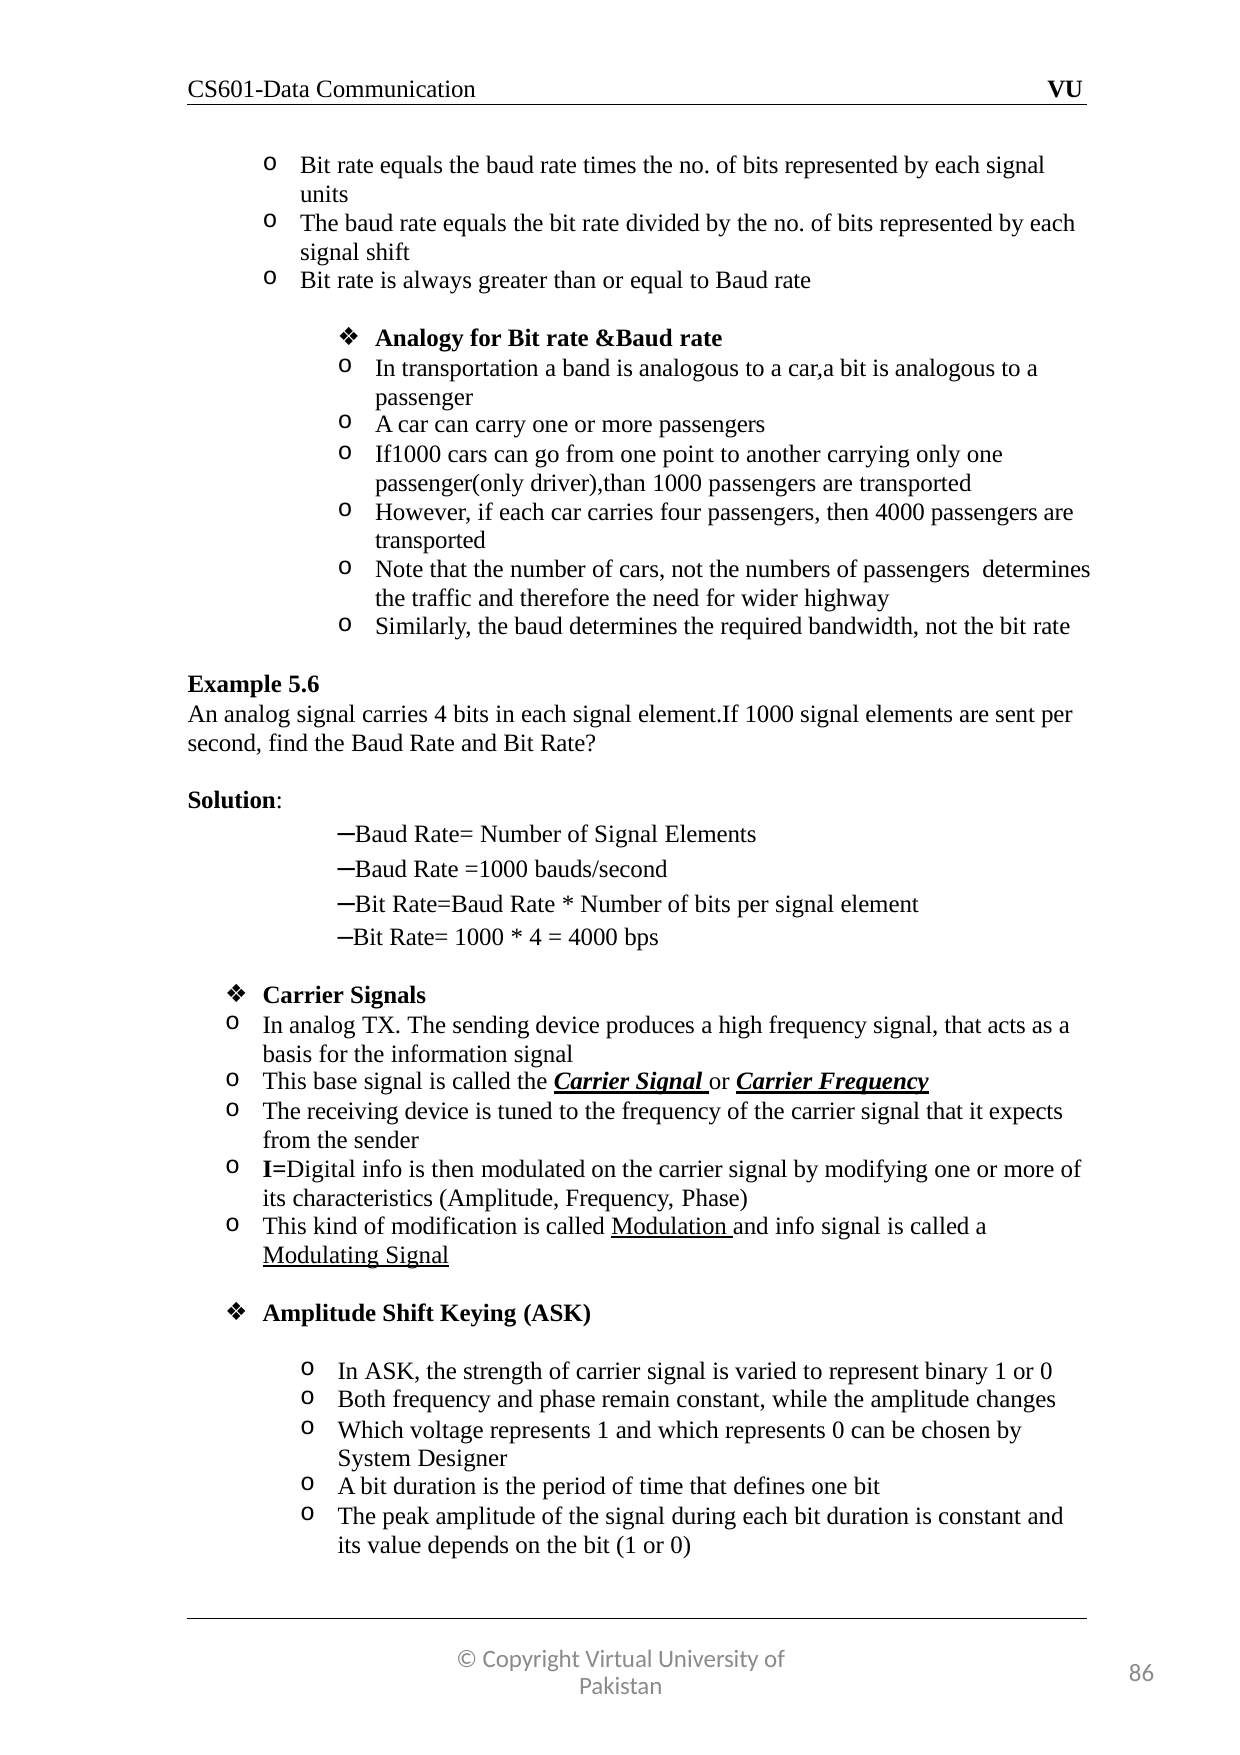

CS601-Data Communication
VU

Bit rate equals the baud rate times the no. of bits represented by each signal  units
The baud rate equals the bit rate divided by the no. of bits represented by each  signal shift
Bit rate is always greater than or equal to Baud rate

Analogy for Bit rate &Baud rate
In transportation a band is analogous to a car,a bit is analogous to a  passenger
A car can carry one or more passengers
If1000 cars can go from one point to another carrying only one  passenger(only driver),than 1000 passengers are transported
However, if each car carries four passengers, then 4000 passengers are  transported
Note that the number of cars, not the numbers of passengers  determines the traffic and therefore the need for wider highway
Similarly, the baud determines the required bandwidth, not the bit rate

Example 5.6
An analog signal carries 4 bits in each signal element.If 1000 signal elements are sent per  second, find the Baud Rate and Bit Rate?

Solution:
–Baud Rate= Number of Signal Elements
–Baud Rate =1000 bauds/second
–Bit Rate=Baud Rate * Number of bits per signal element
–Bit Rate= 1000 * 4 = 4000 bps

Carrier Signals
In analog TX. The sending device produces a high frequency signal, that acts as a  basis for the information signal
This base signal is called the Carrier Signal or Carrier Frequency
The receiving device is tuned to the frequency of the carrier signal that it expects  from the sender
I=Digital info is then modulated on the carrier signal by modifying one or more of  its characteristics (Amplitude, Frequency, Phase)
This kind of modification is called Modulation and info signal is called a  Modulating Signal

Amplitude Shift Keying (ASK)

In ASK, the strength of carrier signal is varied to represent binary 1 or 0
Both frequency and phase remain constant, while the amplitude changes
Which voltage represents 1 and which represents 0 can be chosen by  System Designer
A bit duration is the period of time that defines one bit
The peak amplitude of the signal during each bit duration is constant and  its value depends on the bit (1 or 0)

© Copyright Virtual University of Pakistan
86